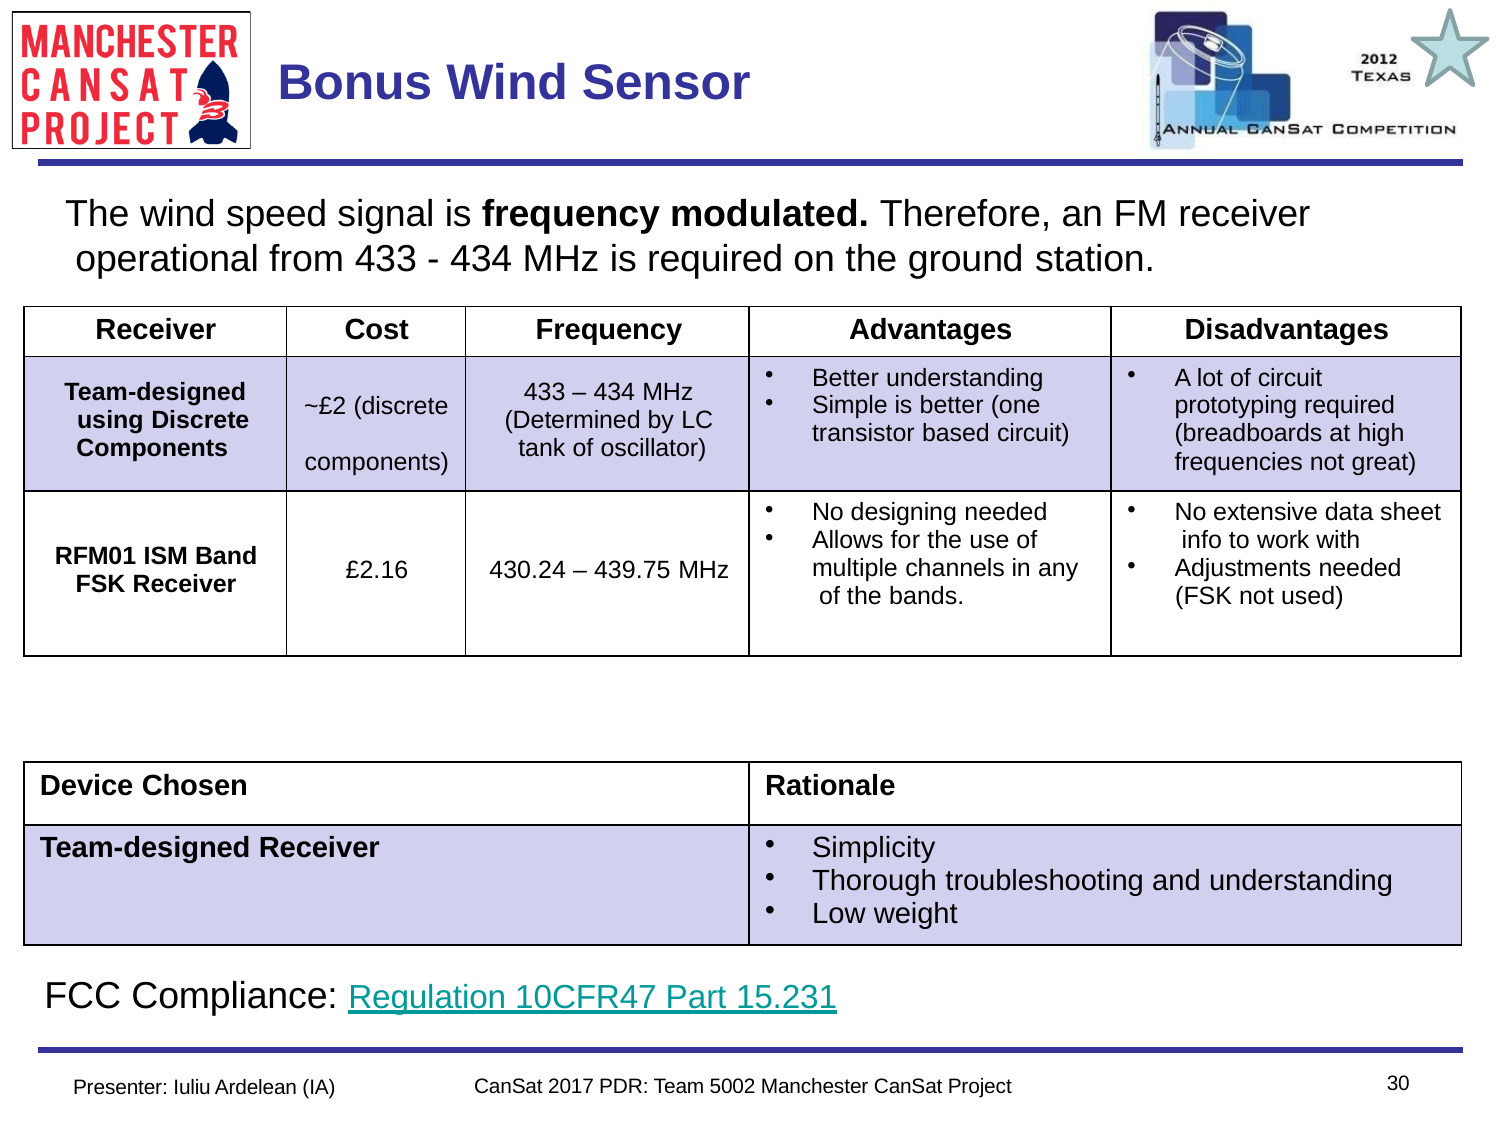

Team Logo
Here
(If You Want)

# Bonus Wind Sensor

The wind speed signal is frequency modulated. Therefore, an FM receiver  operational from 433 - 434 MHz is required on the ground station.
| Receiver | Cost | Frequency | Advantages | Disadvantages |
| --- | --- | --- | --- | --- |
| Team-designed using Discrete Components | ~£2 (discrete components) | 433 – 434 MHz (Determined by LC tank of oscillator) | Better understanding Simple is better (one transistor based circuit) | A lot of circuit prototyping required (breadboards at high frequencies not great) |
| RFM01 ISM Band FSK Receiver | £2.16 | 430.24 – 439.75 MHz | No designing needed Allows for the use of multiple channels in any of the bands. | No extensive data sheet info to work with Adjustments needed (FSK not used) |
| Device Chosen | Rationale |
| --- | --- |
| Team-designed Receiver | Simplicity Thorough troubleshooting and understanding Low weight |
FCC Compliance: Regulation 10CFR47 Part 15.231
30
CanSat 2017 PDR: Team 5002 Manchester CanSat Project
Presenter: Iuliu Ardelean (IA)